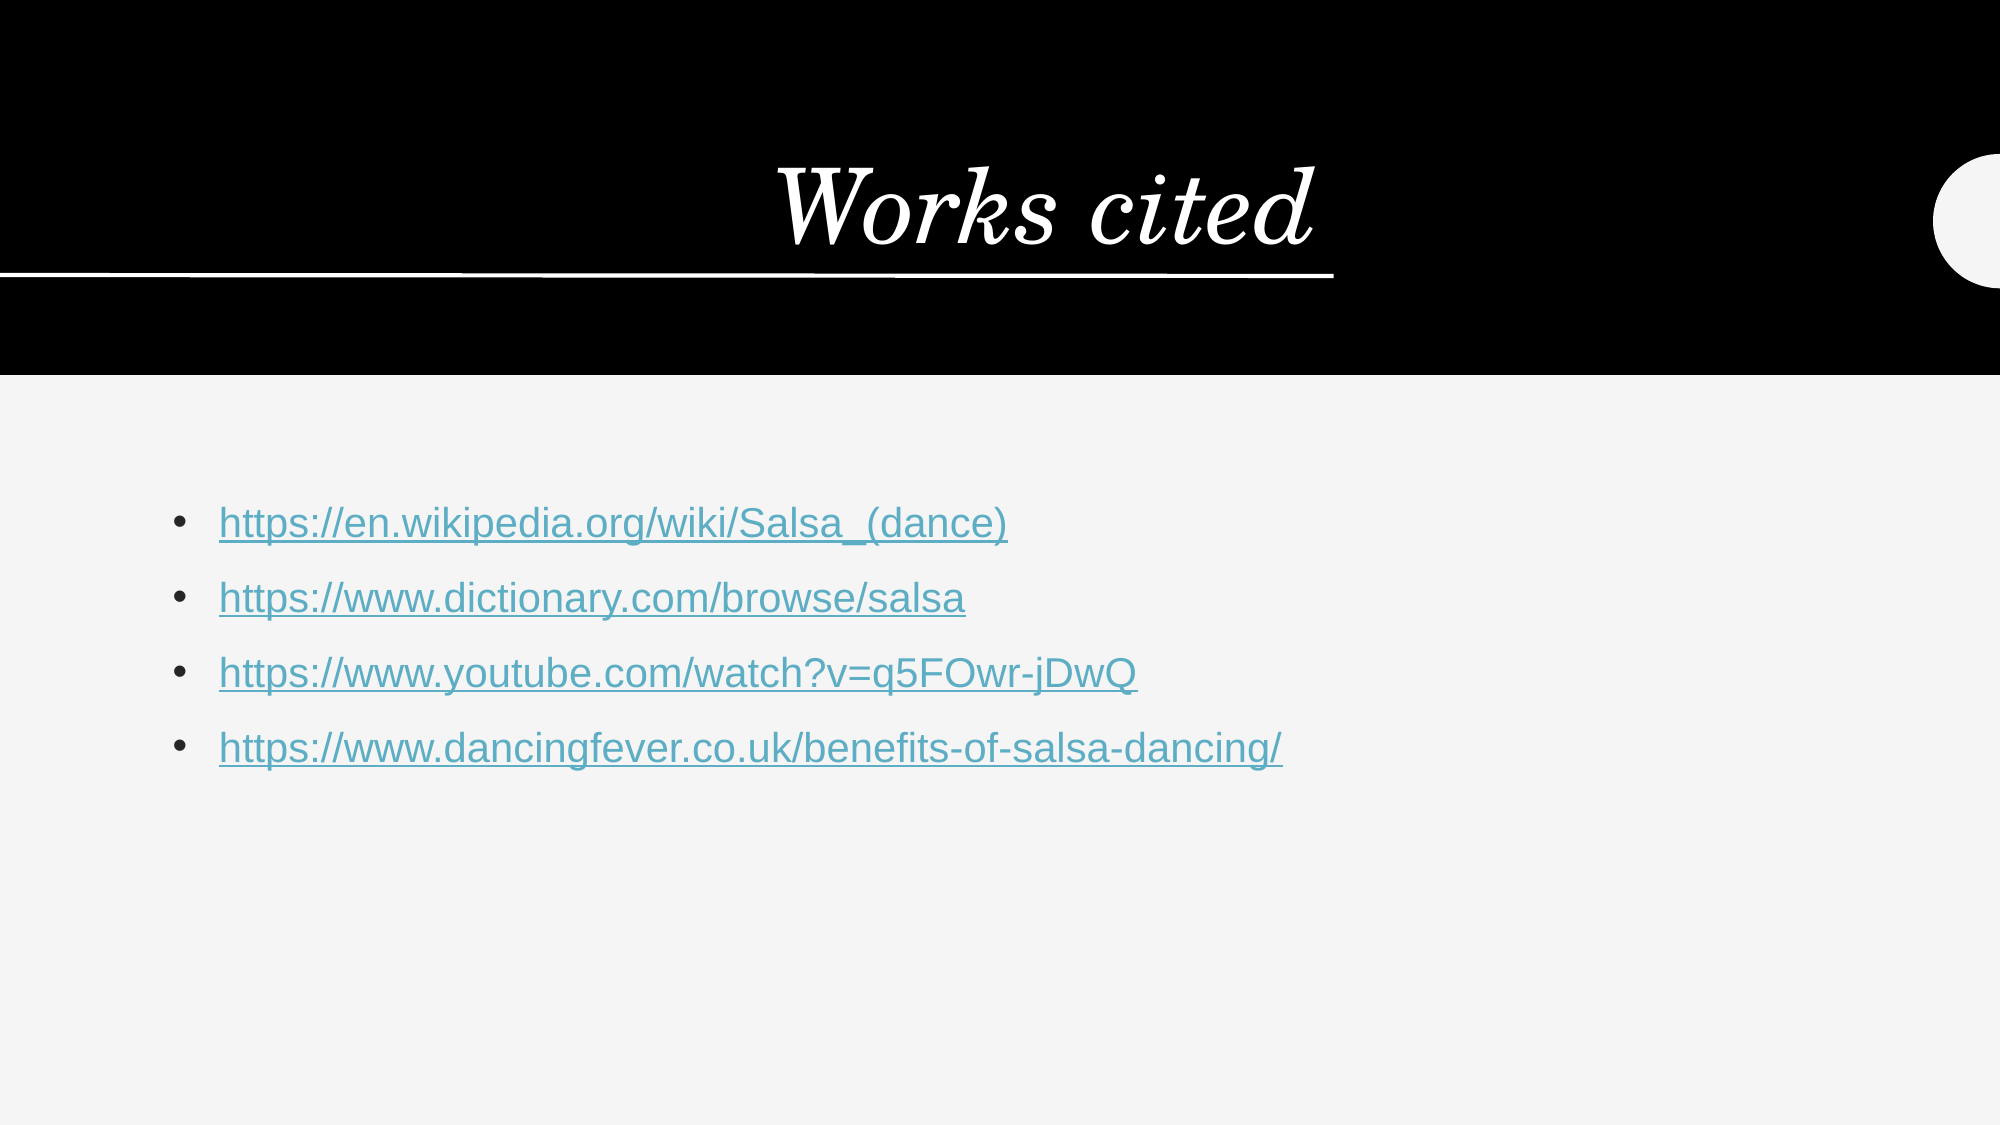

# Works cited

https://en.wikipedia.org/wiki/Salsa_(dance)
https://www.dictionary.com/browse/salsa
https://www.youtube.com/watch?v=q5FOwr-jDwQ
https://www.dancingfever.co.uk/benefits-of-salsa-dancing/